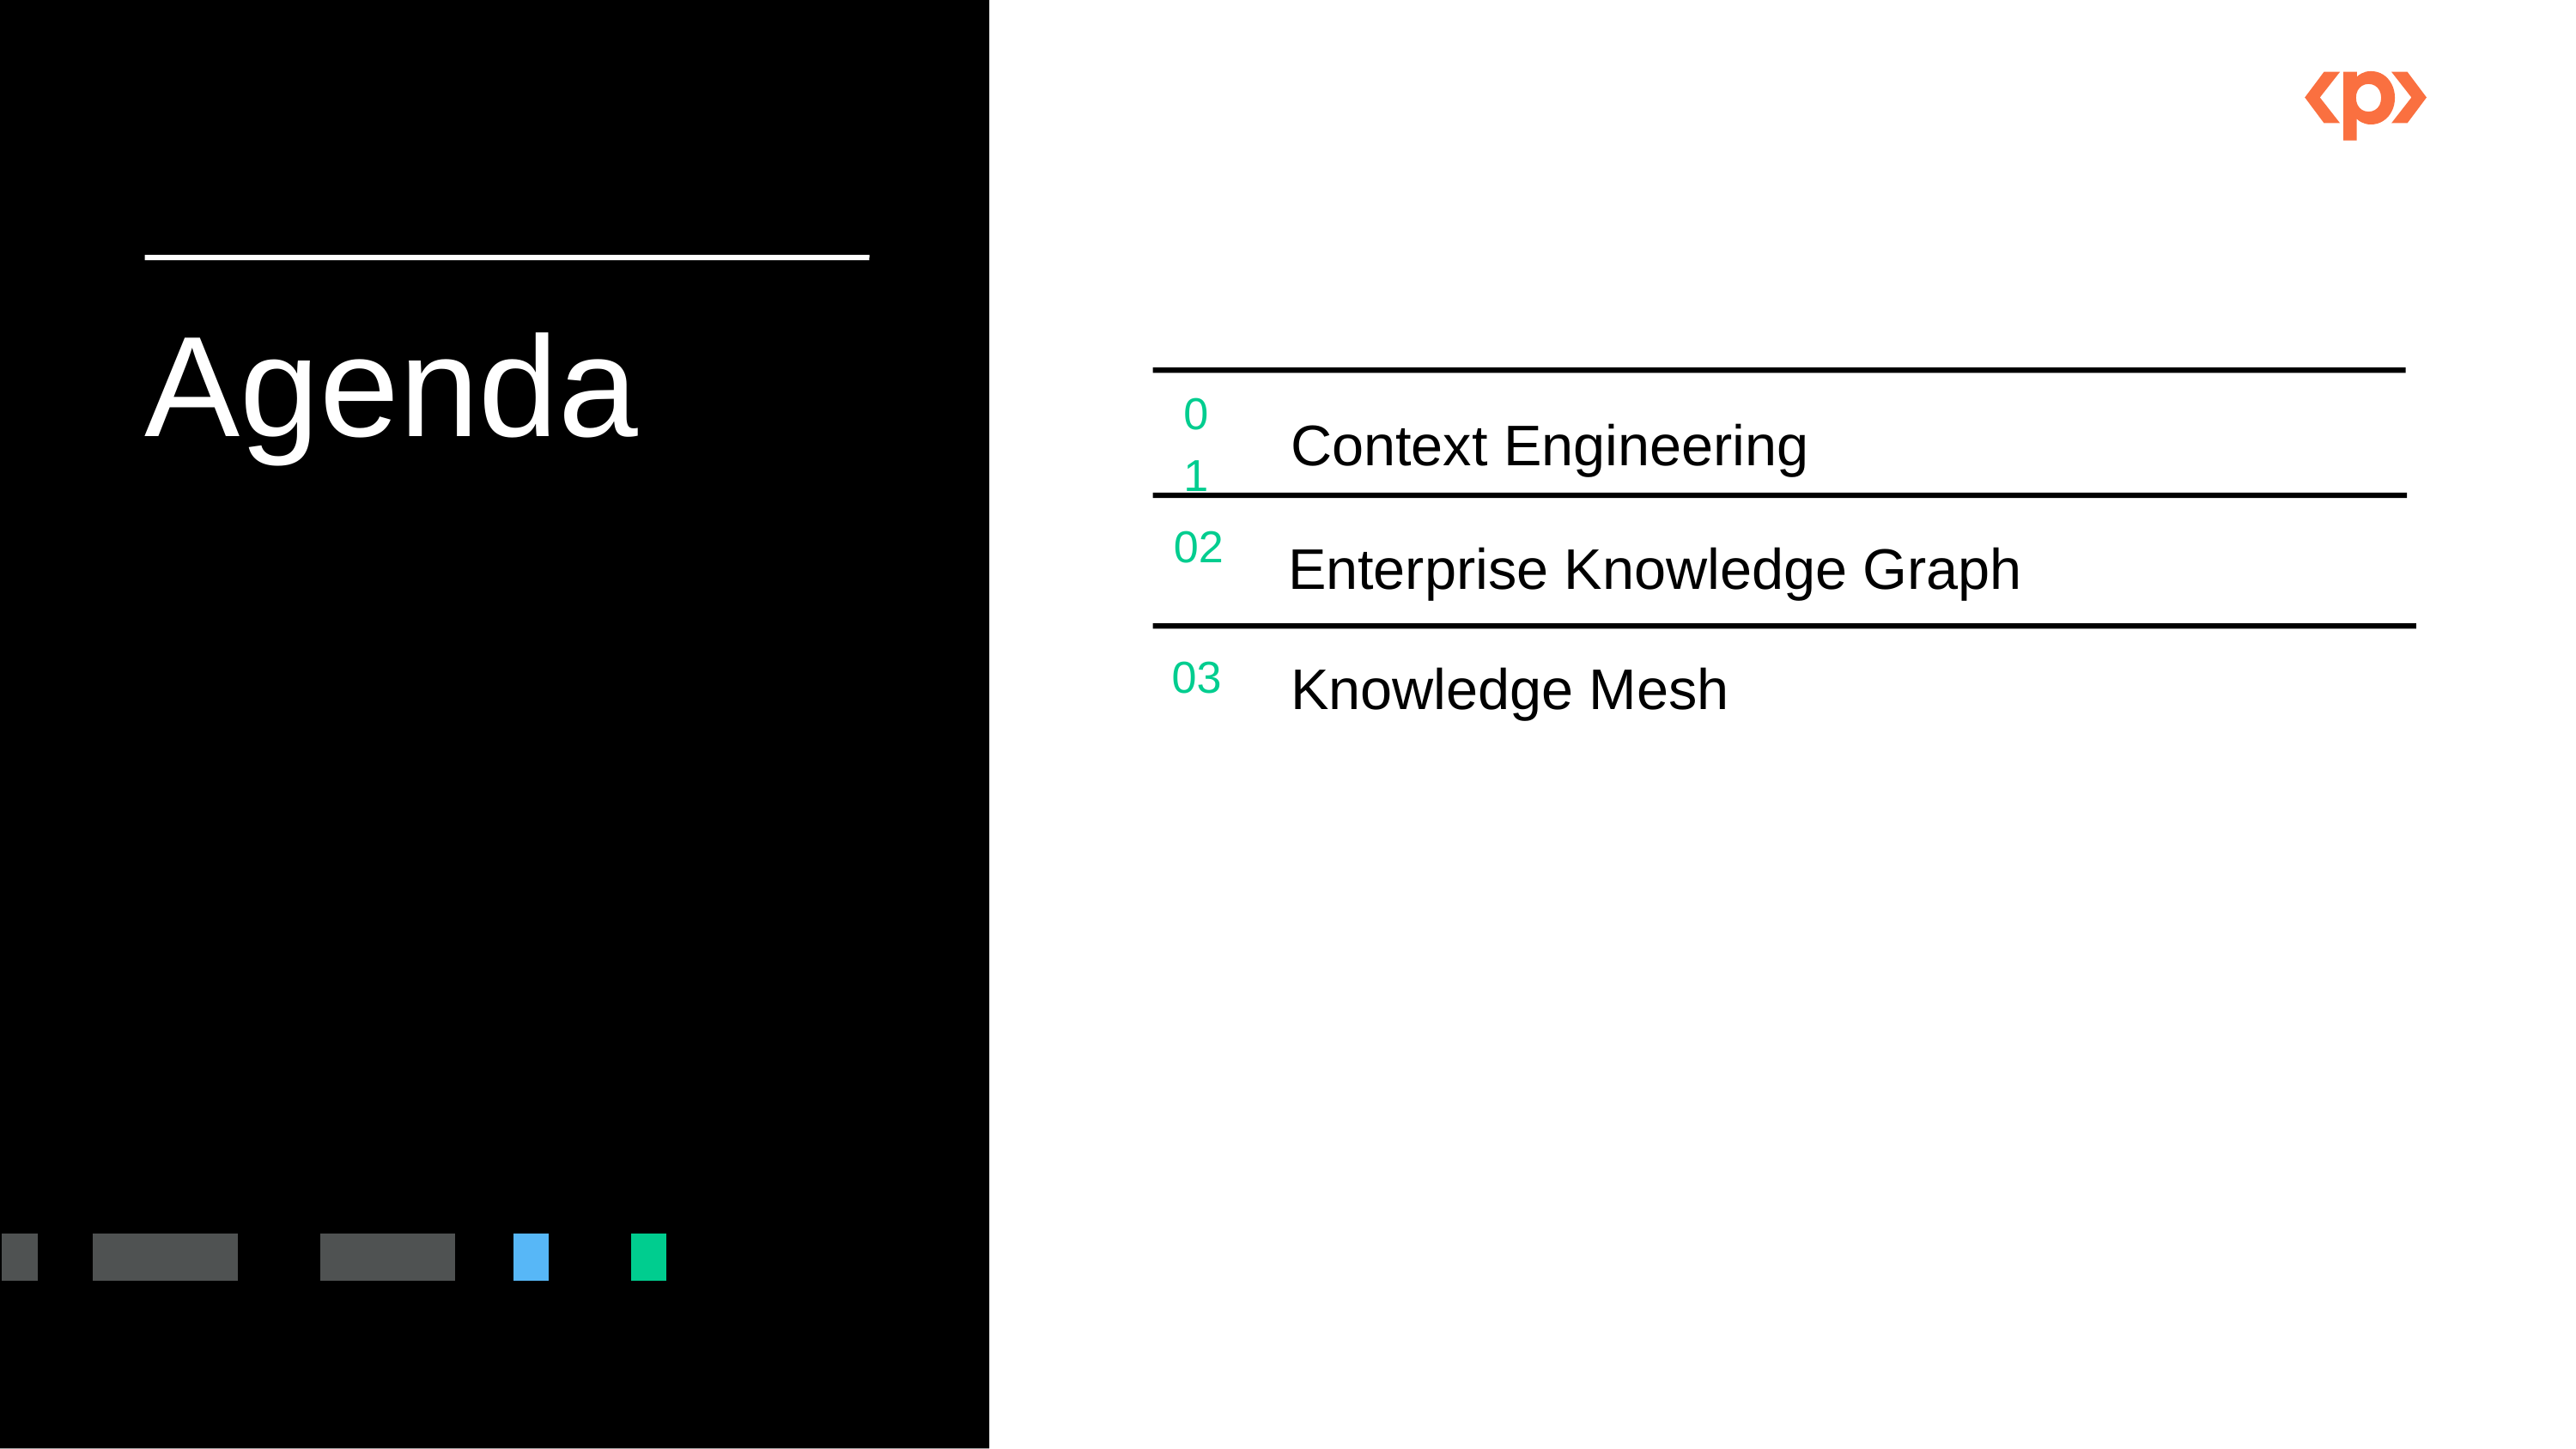

Agenda

01
Context Engineering

02
Enterprise Knowledge Graph

03
Knowledge Mesh